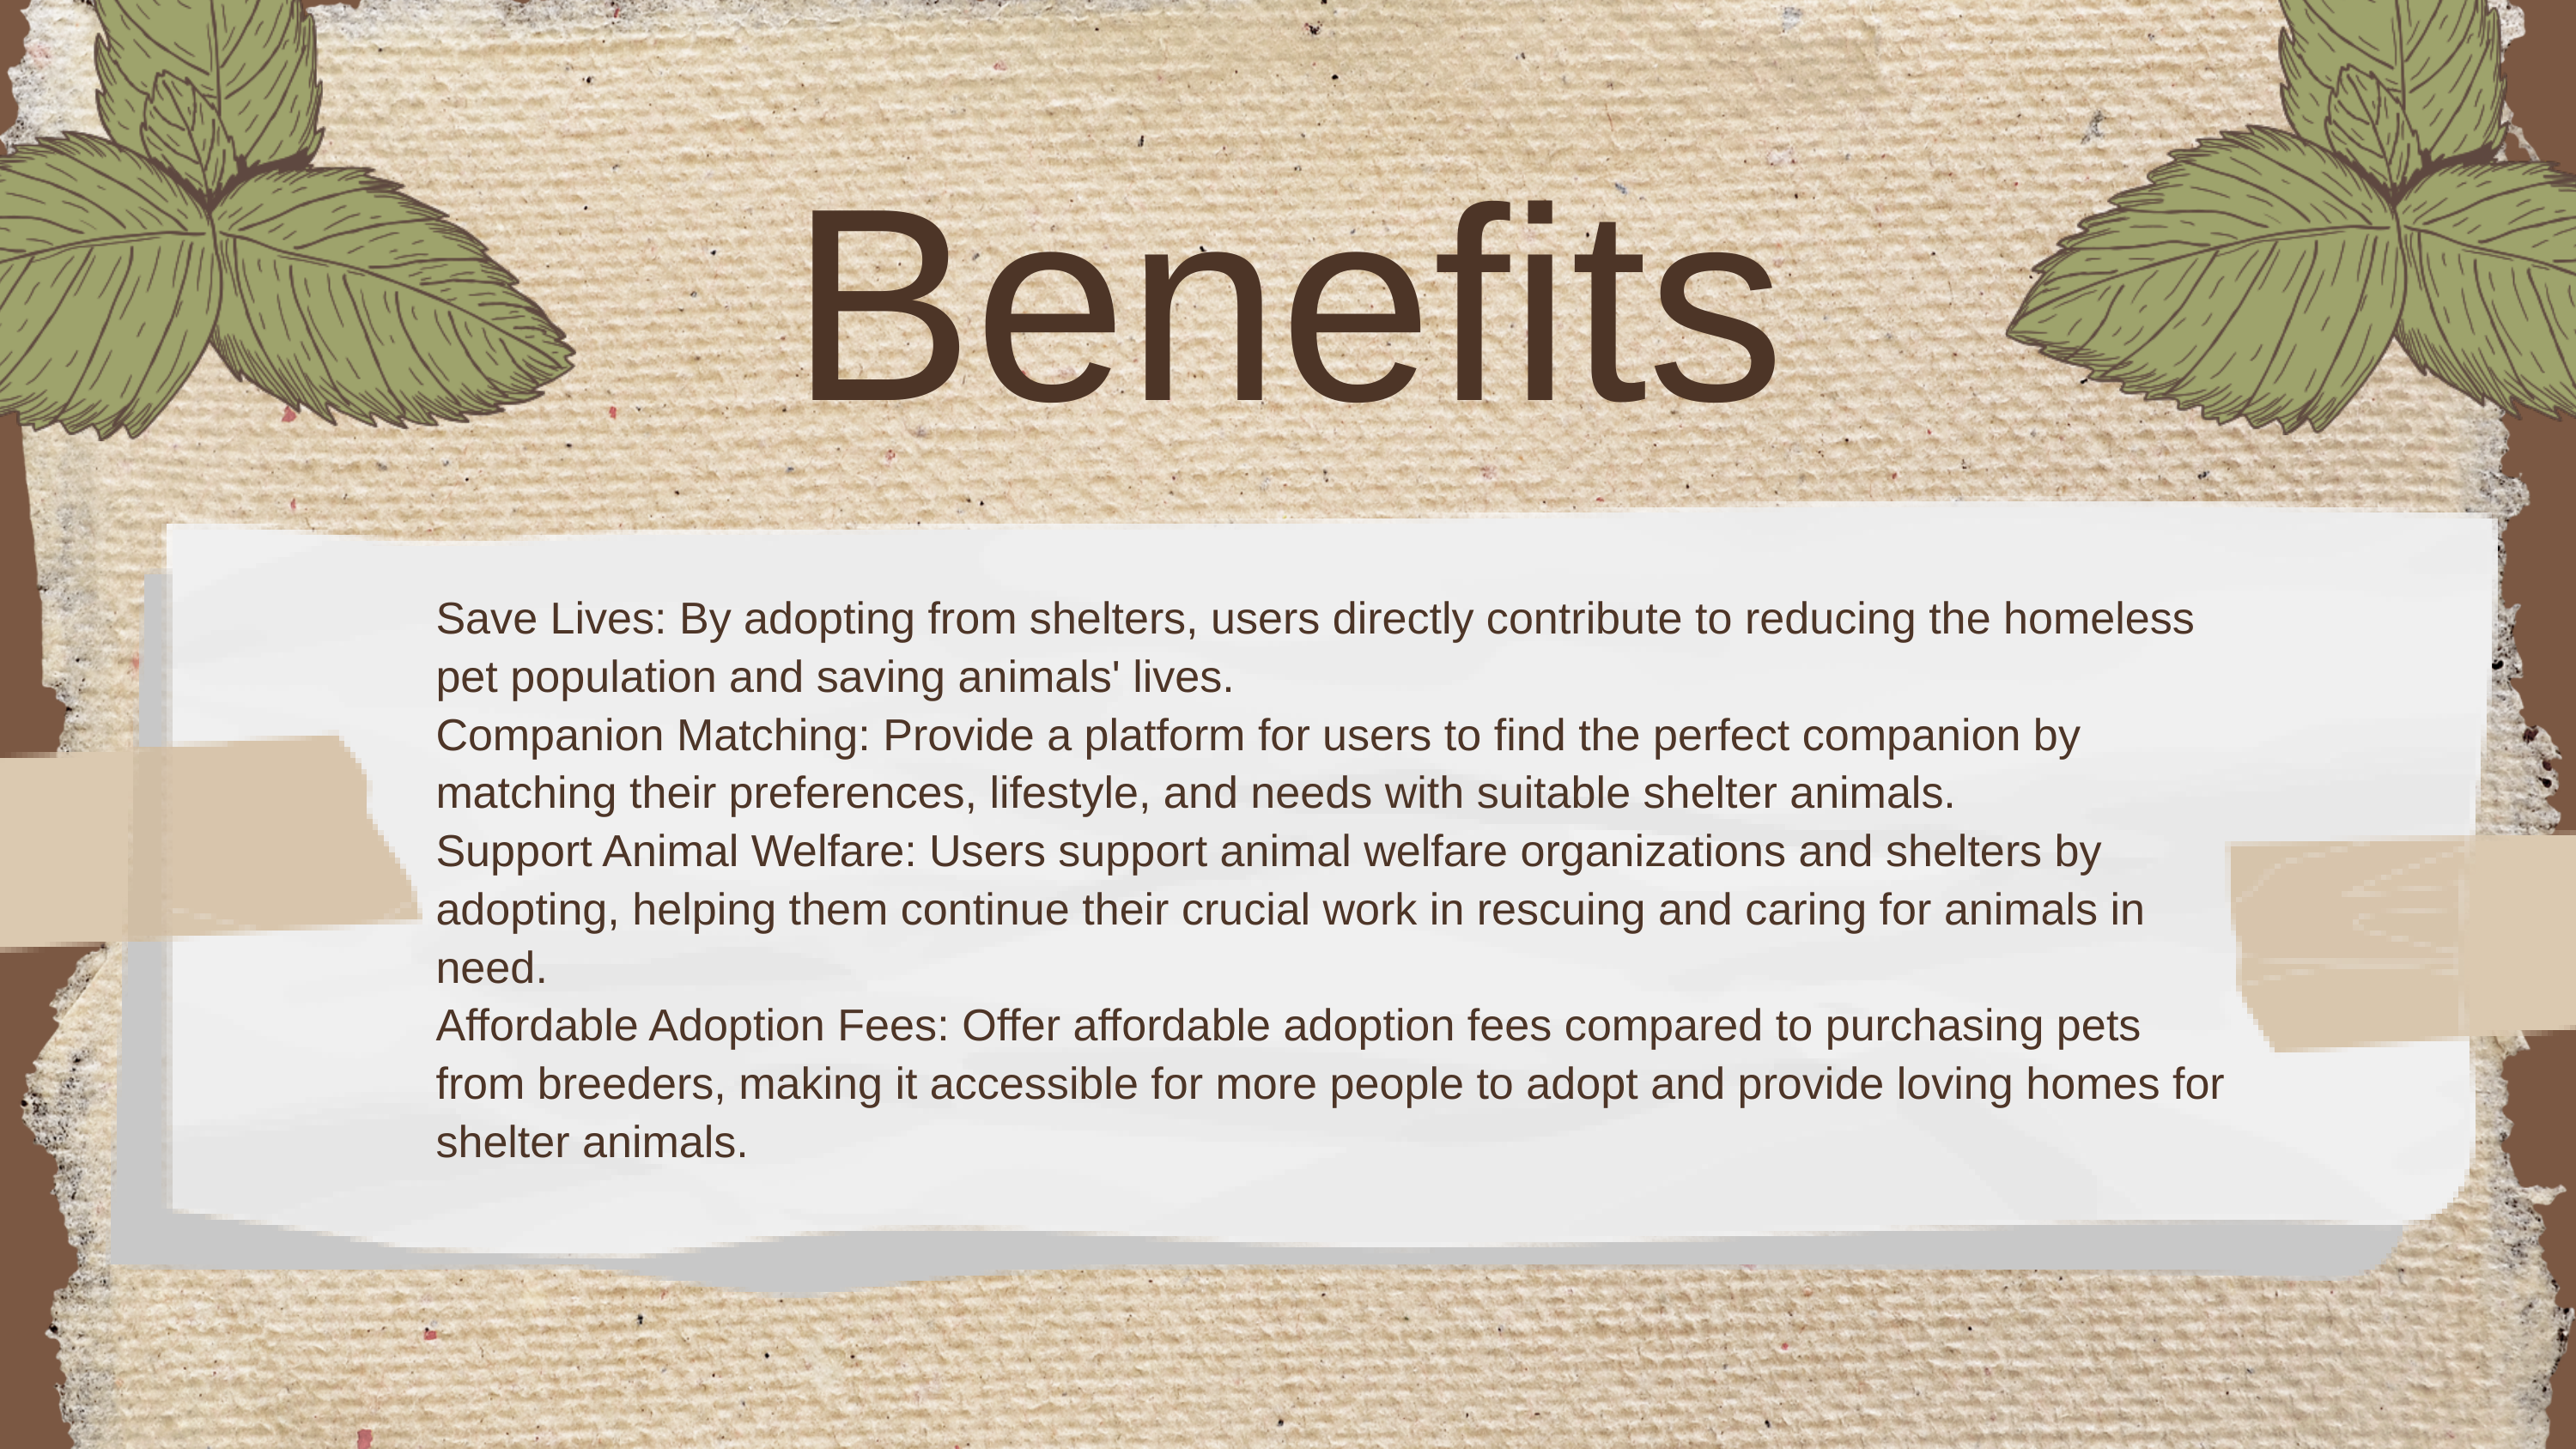

Benefits

Save Lives: By adopting from shelters, users directly contribute to reducing the homeless pet population and saving animals' lives.
Companion Matching: Provide a platform for users to find the perfect companion by matching their preferences, lifestyle, and needs with suitable shelter animals.
Support Animal Welfare: Users support animal welfare organizations and shelters by adopting, helping them continue their crucial work in rescuing and caring for animals in need.
Affordable Adoption Fees: Offer affordable adoption fees compared to purchasing pets from breeders, making it accessible for more people to adopt and provide loving homes for shelter animals.